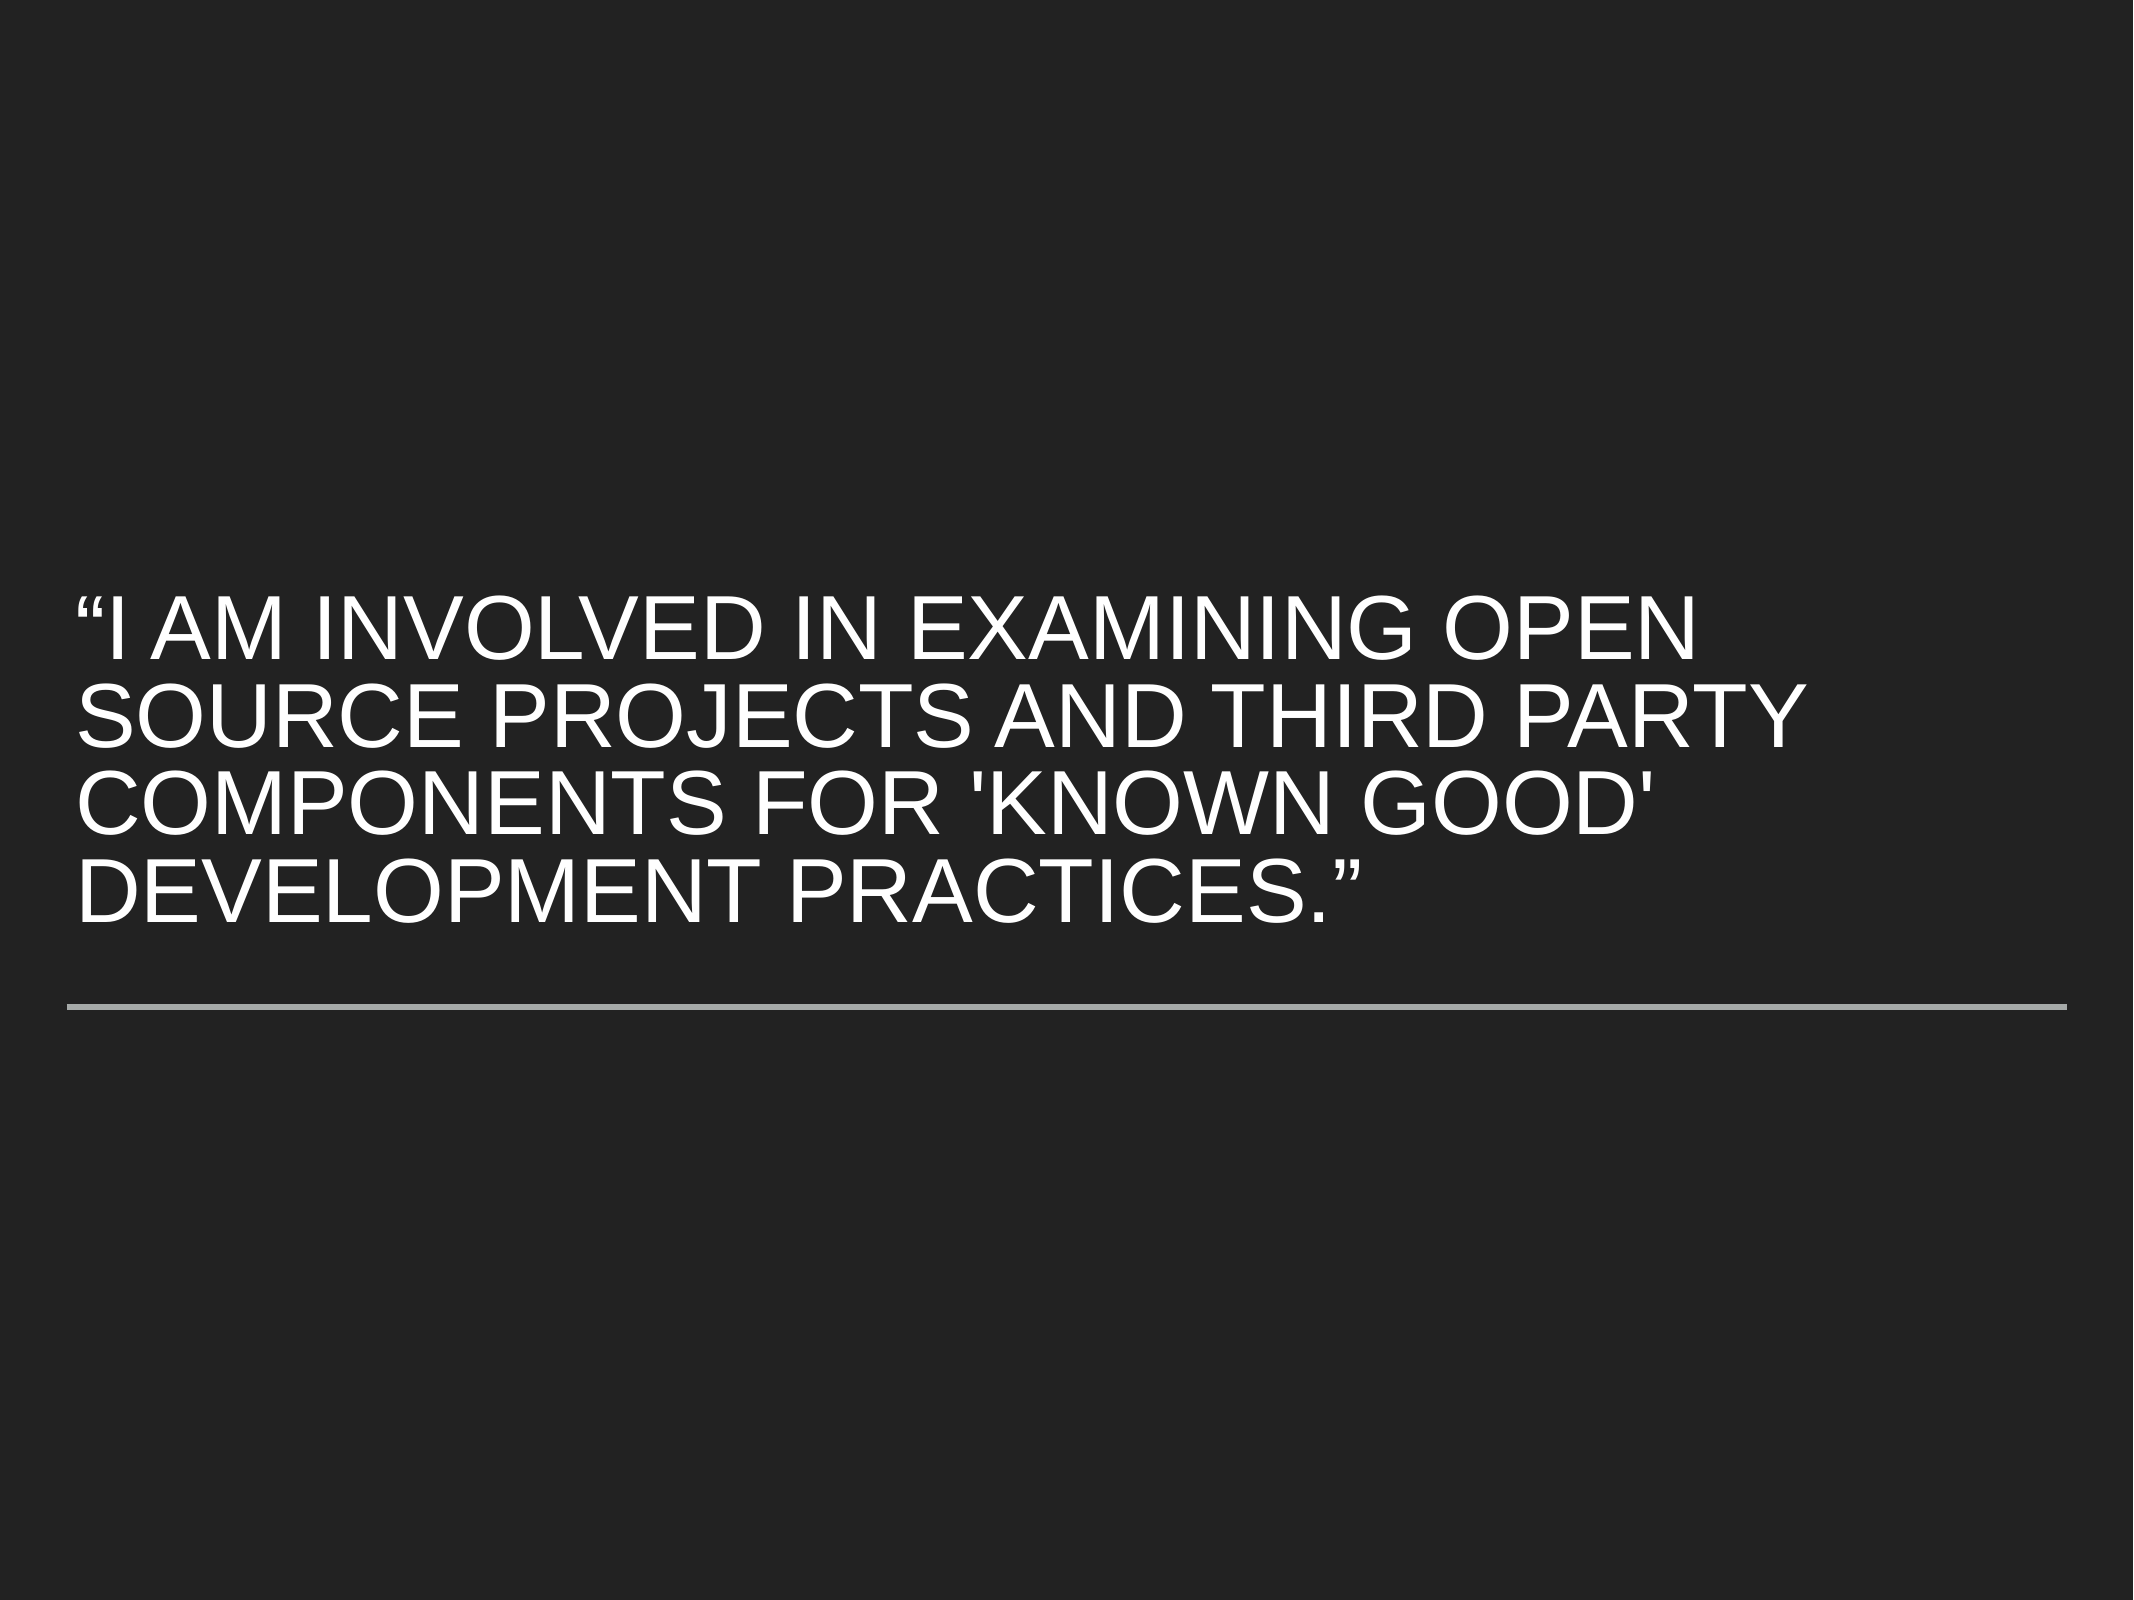

“I am involved in examining open source projects and third party components for 'known good' development practices.”